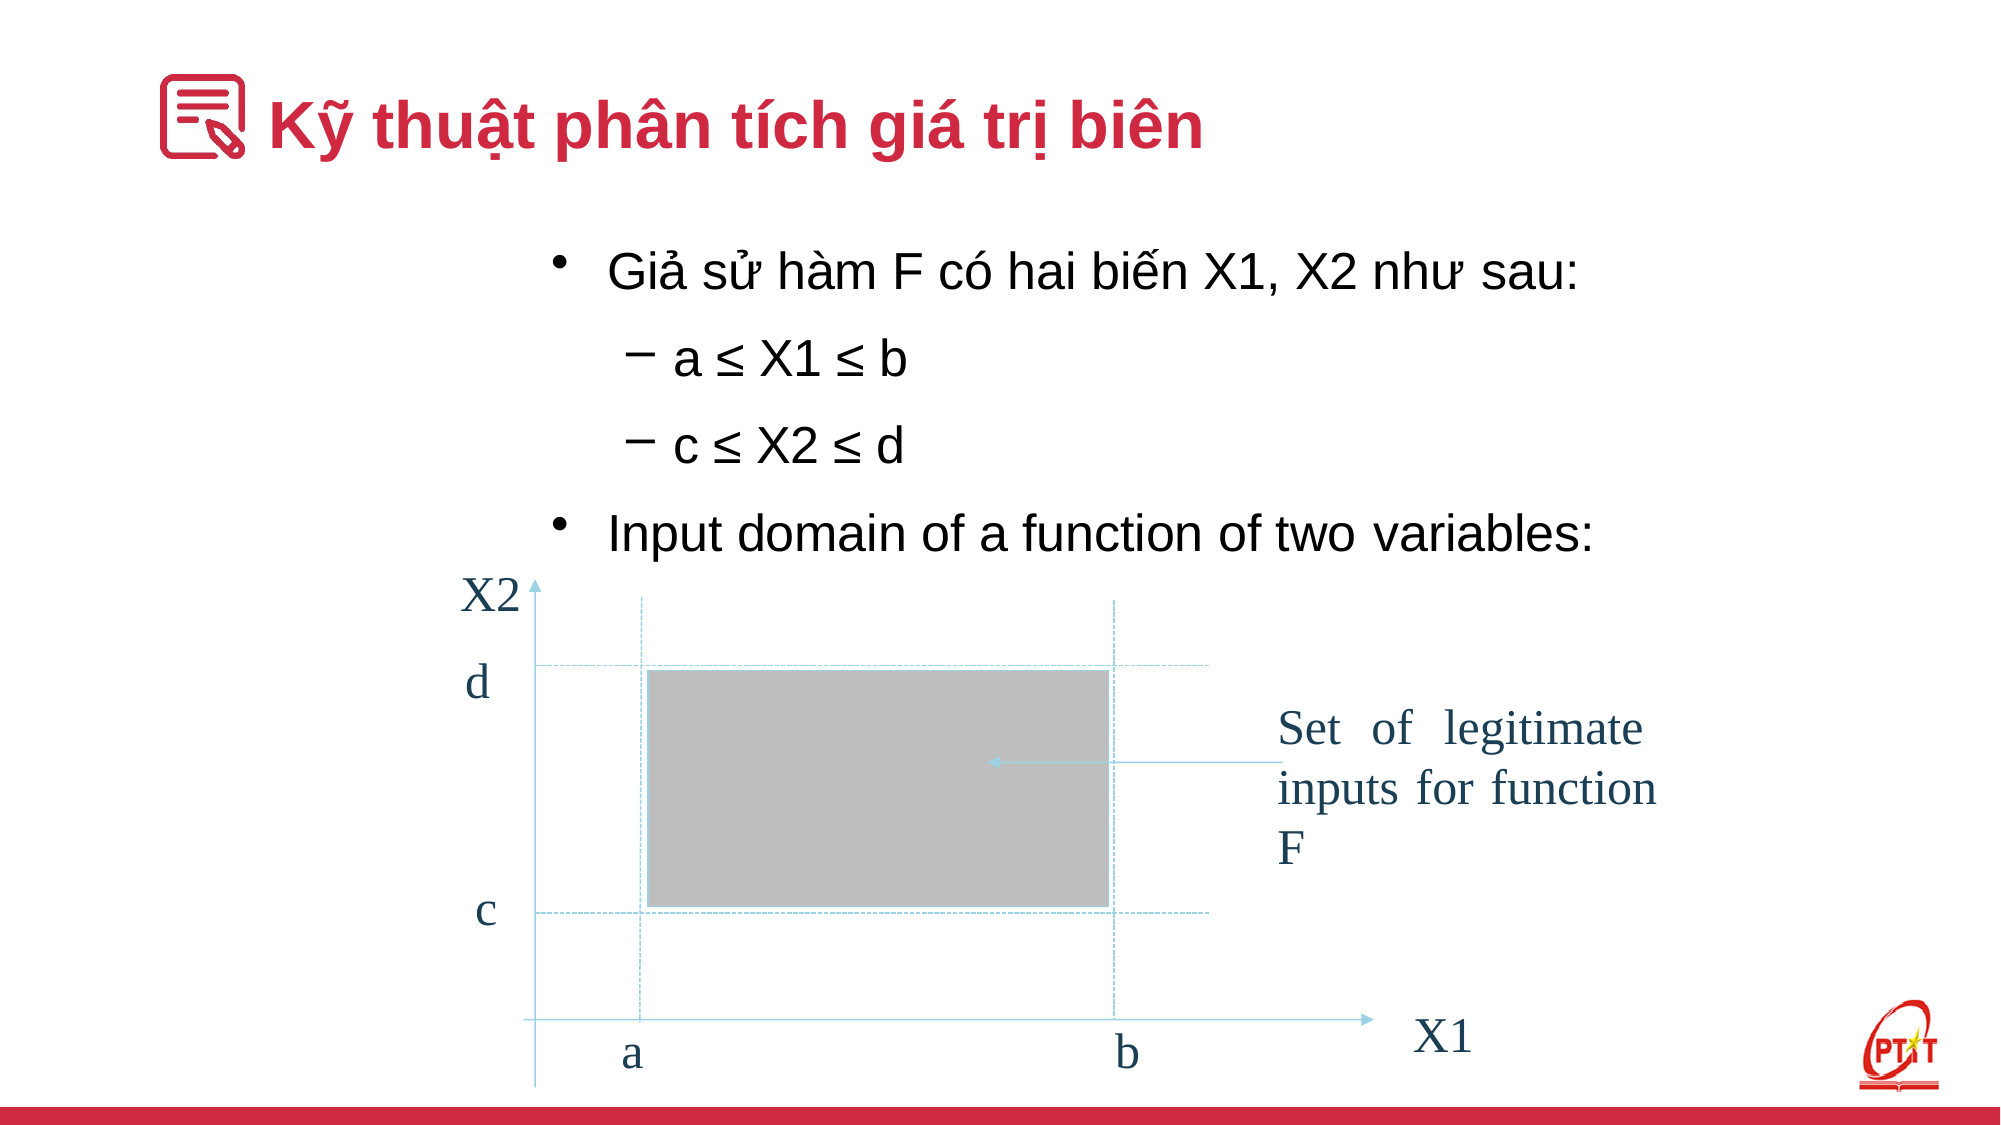

# Kỹ thuật phân tích giá trị biên
Giả sử hàm F có hai biến X1, X2 như sau:
a ≤ X1 ≤ b
c ≤ X2 ≤ d
Input domain of a function of two variables:
X2
d

Set of legitimate  inputs for function  F
c
X1
a
b